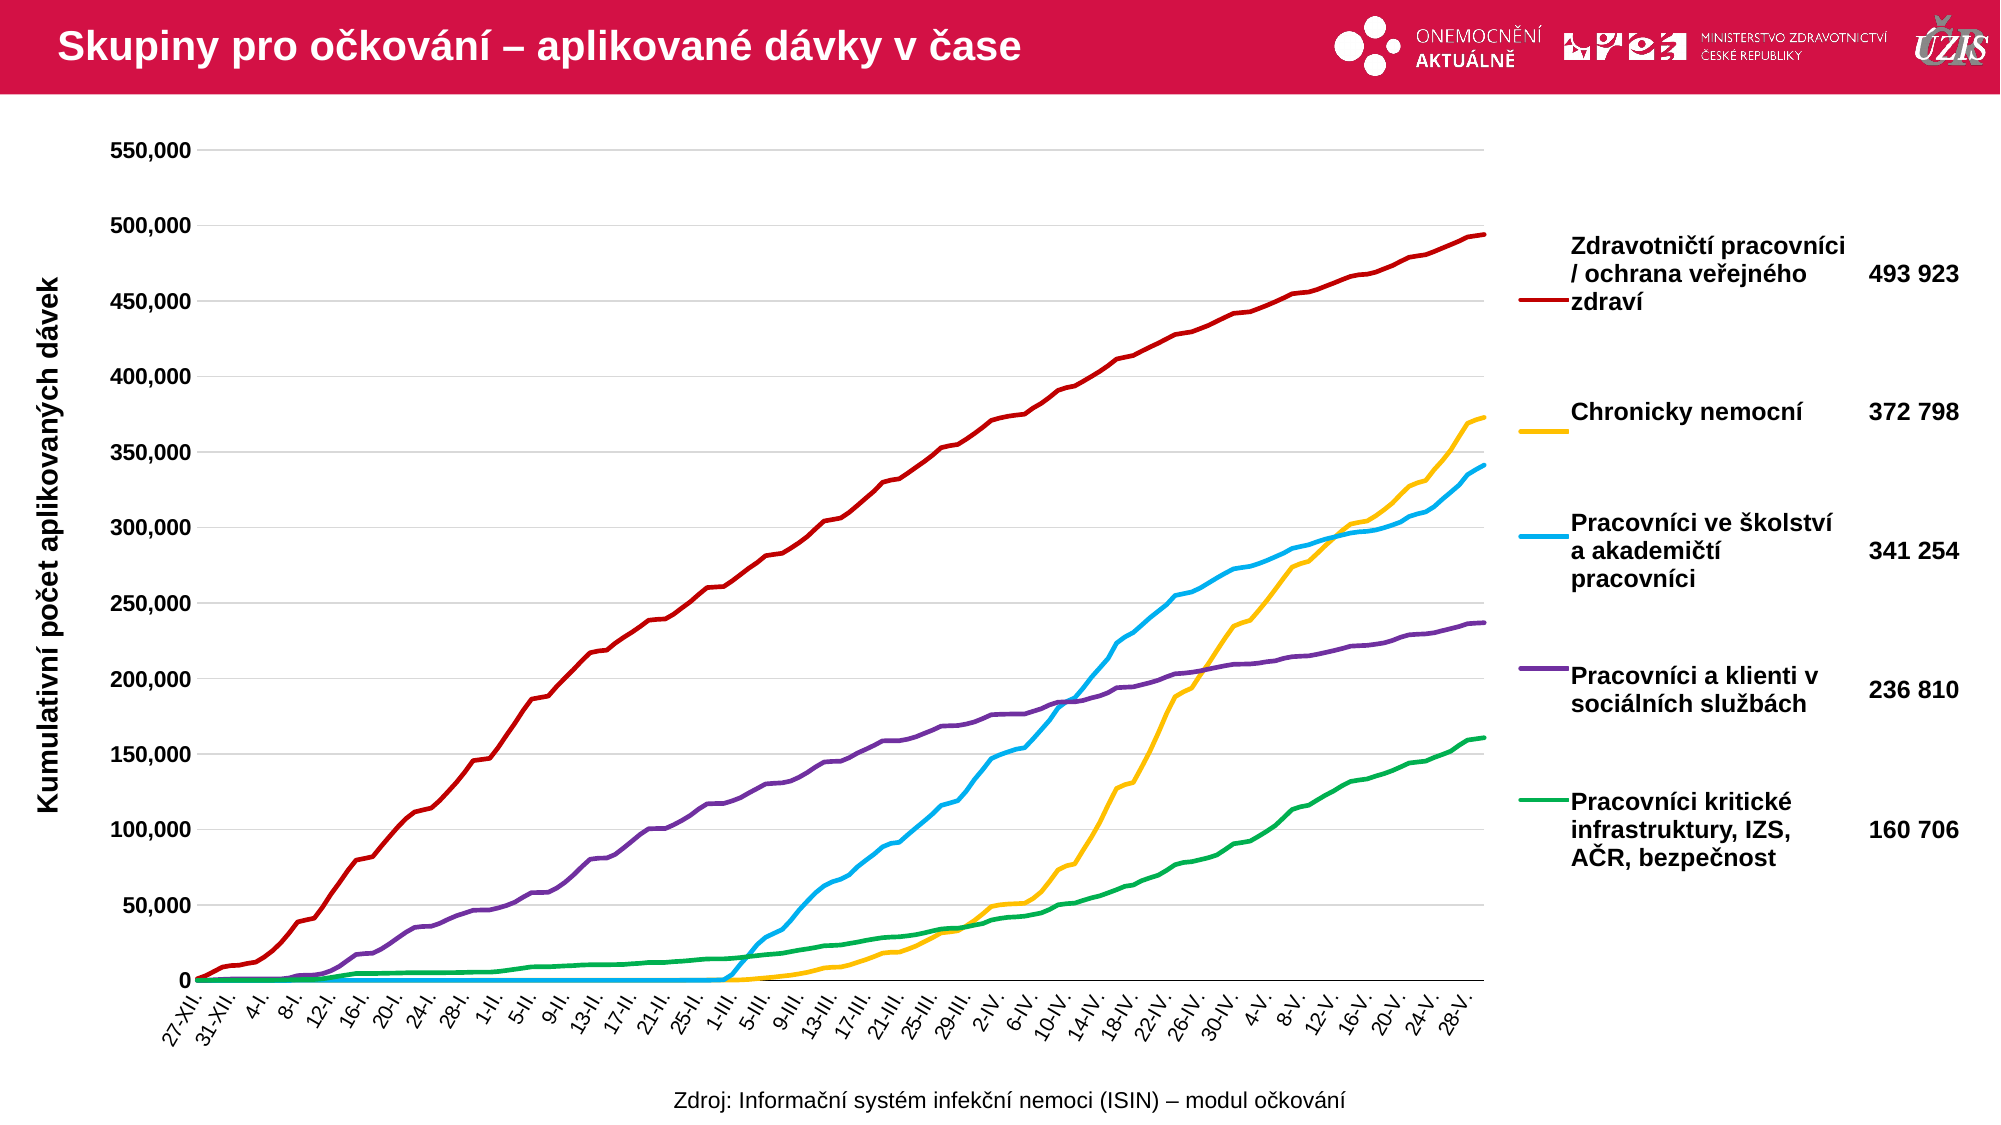

# Skupiny pro očkování – aplikované dávky v čase

### Chart

| Category | Zdravotničtí pracovníci / ochrana veřejného zdraví | Chronicky nemocní | Pracovníci ve školství a akademičtí pracovníci | Pracovníci a klienti v sociálních službách | Pracovníci kritické infrastruktury, IZS, AČR, bezpečnost |
|---|---|---|---|---|---|
| 27-XII. | 1089.0 | 0.0 | 0.0 | 10.0 | 7.0 |
| 28-XII. | 3089.0 | 0.0 | 0.0 | 85.0 | 17.0 |
| 29-XII. | 5938.0 | 0.0 | 0.0 | 395.0 | 22.0 |
| 30-XII. | 8824.0 | 0.0 | 0.0 | 686.0 | 59.0 |
| 31-XII. | 9801.0 | 1.0 | 0.0 | 881.0 | 61.0 |
| 1-I. | 10046.0 | 1.0 | 0.0 | 886.0 | 65.0 |
| 2-I. | 11247.0 | 3.0 | 0.0 | 886.0 | 65.0 |
| 3-I. | 12118.0 | 3.0 | 0.0 | 888.0 | 65.0 |
| 4-I. | 15421.0 | 3.0 | 0.0 | 891.0 | 79.0 |
| 5-I. | 19594.0 | 3.0 | 0.0 | 903.0 | 120.0 |
| 6-I. | 24889.0 | 4.0 | 0.0 | 957.0 | 203.0 |
| 7-I. | 31365.0 | 5.0 | 0.0 | 1572.0 | 356.0 |
| 8-I. | 38703.0 | 5.0 | 1.0 | 3164.0 | 543.0 |
| 9-I. | 40026.0 | 5.0 | 1.0 | 3467.0 | 580.0 |
| 10-I. | 41196.0 | 5.0 | 1.0 | 3545.0 | 587.0 |
| 11-I. | 48557.0 | 6.0 | 1.0 | 4461.0 | 1066.0 |
| 12-I. | 57150.0 | 7.0 | 1.0 | 6403.0 | 1943.0 |
| 13-I. | 64660.0 | 11.0 | 3.0 | 9272.0 | 2854.0 |
| 14-I. | 72653.0 | 14.0 | 5.0 | 13289.0 | 3703.0 |
| 15-I. | 79615.0 | 19.0 | 5.0 | 17133.0 | 4564.0 |
| 16-I. | 80719.0 | 19.0 | 5.0 | 17748.0 | 4565.0 |
| 17-I. | 81936.0 | 19.0 | 5.0 | 17990.0 | 4566.0 |
| 18-I. | 88734.0 | 23.0 | 5.0 | 20713.0 | 4687.0 |
| 19-I. | 95238.0 | 27.0 | 5.0 | 24238.0 | 4802.0 |
| 20-I. | 101613.0 | 29.0 | 5.0 | 28169.0 | 4885.0 |
| 21-I. | 107221.0 | 35.0 | 6.0 | 31961.0 | 5006.0 |
| 22-I. | 111479.0 | 37.0 | 6.0 | 35094.0 | 5043.0 |
| 23-I. | 112862.0 | 37.0 | 6.0 | 35706.0 | 5046.0 |
| 24-I. | 114127.0 | 38.0 | 6.0 | 35832.0 | 5050.0 |
| 25-I. | 119045.0 | 38.0 | 6.0 | 37750.0 | 5077.0 |
| 26-I. | 124967.0 | 38.0 | 6.0 | 40404.0 | 5125.0 |
| 27-I. | 131036.0 | 38.0 | 6.0 | 42779.0 | 5174.0 |
| 28-I. | 137865.0 | 39.0 | 6.0 | 44572.0 | 5290.0 |
| 29-I. | 145513.0 | 40.0 | 7.0 | 46416.0 | 5444.0 |
| 30-I. | 146274.0 | 40.0 | 7.0 | 46595.0 | 5445.0 |
| 31-I. | 147029.0 | 40.0 | 7.0 | 46658.0 | 5466.0 |
| 1-II. | 154141.0 | 41.0 | 7.0 | 47948.0 | 5900.0 |
| 2-II. | 162373.0 | 42.0 | 10.0 | 49616.0 | 6580.0 |
| 3-II. | 170216.0 | 43.0 | 11.0 | 51806.0 | 7357.0 |
| 4-II. | 178803.0 | 44.0 | 11.0 | 55166.0 | 8171.0 |
| 5-II. | 186271.0 | 46.0 | 11.0 | 58140.0 | 8990.0 |
| 6-II. | 187290.0 | 46.0 | 11.0 | 58182.0 | 9004.0 |
| 7-II. | 188235.0 | 46.0 | 11.0 | 58360.0 | 9008.0 |
| 8-II. | 194571.0 | 50.0 | 11.0 | 61111.0 | 9272.0 |
| 9-II. | 200202.0 | 53.0 | 13.0 | 64931.0 | 9601.0 |
| 10-II. | 205727.0 | 55.0 | 14.0 | 69738.0 | 9808.0 |
| 11-II. | 211545.0 | 66.0 | 15.0 | 75180.0 | 10167.0 |
| 12-II. | 216968.0 | 70.0 | 17.0 | 80207.0 | 10352.0 |
| 13-II. | 218127.0 | 75.0 | 19.0 | 80919.0 | 10364.0 |
| 14-II. | 218658.0 | 77.0 | 19.0 | 81051.0 | 10366.0 |
| 15-II. | 223225.0 | 79.0 | 19.0 | 83370.0 | 10467.0 |
| 16-II. | 227061.0 | 84.0 | 20.0 | 87629.0 | 10529.0 |
| 17-II. | 230537.0 | 91.0 | 21.0 | 92150.0 | 11023.0 |
| 18-II. | 234317.0 | 99.0 | 24.0 | 96728.0 | 11311.0 |
| 19-II. | 238443.0 | 113.0 | 30.0 | 100384.0 | 11879.0 |
| 20-II. | 239065.0 | 116.0 | 33.0 | 100546.0 | 11887.0 |
| 21-II. | 239337.0 | 116.0 | 33.0 | 100550.0 | 11905.0 |
| 22-II. | 242451.0 | 136.0 | 35.0 | 103007.0 | 12401.0 |
| 23-II. | 246669.0 | 143.0 | 41.0 | 105942.0 | 12716.0 |
| 24-II. | 250735.0 | 158.0 | 50.0 | 109256.0 | 13209.0 |
| 25-II. | 255623.0 | 180.0 | 97.0 | 113485.0 | 13755.0 |
| 26-II. | 260109.0 | 223.0 | 155.0 | 116907.0 | 14209.0 |
| 27-II. | 260531.0 | 229.0 | 195.0 | 117073.0 | 14233.0 |
| 28-II. | 260842.0 | 230.0 | 392.0 | 117178.0 | 14252.0 |
| 1-III. | 264533.0 | 272.0 | 3914.0 | 118857.0 | 14591.0 |
| 2-III. | 268712.0 | 342.0 | 10798.0 | 120979.0 | 15103.0 |
| 3-III. | 273005.0 | 636.0 | 16913.0 | 124114.0 | 15813.0 |
| 4-III. | 276708.0 | 1134.0 | 23729.0 | 127045.0 | 16409.0 |
| 5-III. | 281231.0 | 1666.0 | 28513.0 | 130084.0 | 17044.0 |
| 6-III. | 282097.0 | 2181.0 | 31132.0 | 130505.0 | 17454.0 |
| 7-III. | 282827.0 | 2834.0 | 33718.0 | 130805.0 | 17971.0 |
| 8-III. | 286177.0 | 3419.0 | 39593.0 | 131997.0 | 19019.0 |
| 9-III. | 289845.0 | 4302.0 | 46512.0 | 134500.0 | 20040.0 |
| 10-III. | 293954.0 | 5339.0 | 52453.0 | 137637.0 | 20866.0 |
| 11-III. | 299167.0 | 6719.0 | 58113.0 | 141409.0 | 21800.0 |
| 12-III. | 304190.0 | 8239.0 | 62563.0 | 144574.0 | 22936.0 |
| 13-III. | 305176.0 | 8695.0 | 65312.0 | 145002.0 | 23141.0 |
| 14-III. | 306170.0 | 8861.0 | 67010.0 | 145111.0 | 23457.0 |
| 15-III. | 309916.0 | 10162.0 | 69848.0 | 147442.0 | 24431.0 |
| 16-III. | 314589.0 | 11986.0 | 75254.0 | 150547.0 | 25357.0 |
| 17-III. | 319349.0 | 13739.0 | 79541.0 | 153033.0 | 26507.0 |
| 18-III. | 324108.0 | 15804.0 | 83663.0 | 155692.0 | 27434.0 |
| 19-III. | 329825.0 | 18051.0 | 88415.0 | 158609.0 | 28295.0 |
| 20-III. | 331315.0 | 18615.0 | 90722.0 | 158664.0 | 28695.0 |
| 21-III. | 332135.0 | 18727.0 | 91458.0 | 158680.0 | 28860.0 |
| 22-III. | 335862.0 | 20609.0 | 96354.0 | 159727.0 | 29520.0 |
| 23-III. | 339779.0 | 22763.0 | 101017.0 | 161313.0 | 30266.0 |
| 24-III. | 343627.0 | 25592.0 | 105607.0 | 163566.0 | 31450.0 |
| 25-III. | 347857.0 | 28381.0 | 110314.0 | 165755.0 | 32770.0 |
| 26-III. | 352761.0 | 31443.0 | 115849.0 | 168354.0 | 34015.0 |
| 27-III. | 354061.0 | 32090.0 | 117380.0 | 168571.0 | 34470.0 |
| 28-III. | 354905.0 | 32856.0 | 119022.0 | 168738.0 | 34557.0 |
| 29-III. | 358342.0 | 35978.0 | 125218.0 | 169707.0 | 35408.0 |
| 30-III. | 362196.0 | 39720.0 | 133077.0 | 171175.0 | 36623.0 |
| 31-III. | 366280.0 | 44083.0 | 139637.0 | 173409.0 | 37635.0 |
| 1-IV. | 370830.0 | 48883.0 | 146859.0 | 175888.0 | 39929.0 |
| 2-IV. | 372377.0 | 50003.0 | 149317.0 | 176162.0 | 40987.0 |
| 3-IV. | 373557.0 | 50542.0 | 151321.0 | 176313.0 | 41788.0 |
| 4-IV. | 374318.0 | 50781.0 | 153111.0 | 176359.0 | 42036.0 |
| 5-IV. | 374981.0 | 51044.0 | 154030.0 | 176391.0 | 42505.0 |
| 6-IV. | 378935.0 | 54140.0 | 159786.0 | 178138.0 | 43596.0 |
| 7-IV. | 382099.0 | 58662.0 | 166044.0 | 179884.0 | 44692.0 |
| 8-IV. | 386184.0 | 65585.0 | 172352.0 | 182482.0 | 46970.0 |
| 9-IV. | 390727.0 | 73176.0 | 180375.0 | 184244.0 | 50045.0 |
| 10-IV. | 392505.0 | 75871.0 | 184606.0 | 184366.0 | 50778.0 |
| 11-IV. | 393609.0 | 77129.0 | 187060.0 | 184477.0 | 51148.0 |
| 12-IV. | 396716.0 | 86240.0 | 193517.0 | 185373.0 | 52959.0 |
| 13-IV. | 399936.0 | 94930.0 | 200737.0 | 187041.0 | 54625.0 |
| 14-IV. | 403321.0 | 104644.0 | 206959.0 | 188426.0 | 55988.0 |
| 15-IV. | 407108.0 | 116188.0 | 213242.0 | 190536.0 | 57987.0 |
| 16-IV. | 411453.0 | 127114.0 | 223311.0 | 193767.0 | 60055.0 |
| 17-IV. | 412661.0 | 129618.0 | 227380.0 | 194130.0 | 62305.0 |
| 18-IV. | 413775.0 | 131012.0 | 230327.0 | 194360.0 | 63134.0 |
| 19-IV. | 416662.0 | 141117.0 | 235156.0 | 195741.0 | 65997.0 |
| 20-IV. | 419370.0 | 151816.0 | 240130.0 | 197126.0 | 67943.0 |
| 21-IV. | 421982.0 | 163899.0 | 244464.0 | 198785.0 | 69644.0 |
| 22-IV. | 424861.0 | 176846.0 | 248845.0 | 201033.0 | 72895.0 |
| 23-IV. | 427661.0 | 187788.0 | 254888.0 | 202988.0 | 76579.0 |
| 24-IV. | 428612.0 | 191033.0 | 256062.0 | 203379.0 | 78072.0 |
| 25-IV. | 429467.0 | 193558.0 | 257246.0 | 204029.0 | 78600.0 |
| 26-IV. | 431569.0 | 202102.0 | 259824.0 | 204924.0 | 79912.0 |
| 27-IV. | 433742.0 | 209707.0 | 263126.0 | 206123.0 | 81240.0 |
| 28-IV. | 436465.0 | 218346.0 | 266491.0 | 207247.0 | 83024.0 |
| 29-IV. | 439117.0 | 226746.0 | 269629.0 | 208333.0 | 86627.0 |
| 30-IV. | 441721.0 | 234528.0 | 272530.0 | 209304.0 | 90461.0 |
| 1-V. | 442209.0 | 236758.0 | 273428.0 | 209399.0 | 91295.0 |
| 2-V. | 442782.0 | 238403.0 | 274216.0 | 209511.0 | 92272.0 |
| 3-V. | 444837.0 | 244842.0 | 275952.0 | 210063.0 | 95443.0 |
| 4-V. | 447022.0 | 251661.0 | 278110.0 | 211000.0 | 98825.0 |
| 5-V. | 449407.0 | 258970.0 | 280534.0 | 211592.0 | 102600.0 |
| 6-V. | 451895.0 | 266454.0 | 282964.0 | 213254.0 | 107729.0 |
| 7-V. | 454648.0 | 273679.0 | 286029.0 | 214294.0 | 113136.0 |
| 8-V. | 455326.0 | 275956.0 | 287303.0 | 214651.0 | 114922.0 |
| 9-V. | 455839.0 | 277518.0 | 288469.0 | 214901.0 | 115976.0 |
| 10-V. | 457485.0 | 282640.0 | 290473.0 | 215893.0 | 119341.0 |
| 11-V. | 459654.0 | 287993.0 | 292205.0 | 217094.0 | 122629.0 |
| 12-V. | 461772.0 | 292932.0 | 293544.0 | 218344.0 | 125492.0 |
| 13-V. | 464031.0 | 297902.0 | 294919.0 | 219744.0 | 128923.0 |
| 14-V. | 466142.0 | 302147.0 | 296244.0 | 221303.0 | 131729.0 |
| 15-V. | 467234.0 | 303345.0 | 297022.0 | 221603.0 | 132665.0 |
| 16-V. | 467651.0 | 304210.0 | 297388.0 | 221833.0 | 133410.0 |
| 17-V. | 468980.0 | 307588.0 | 298229.0 | 222604.0 | 135266.0 |
| 18-V. | 471142.0 | 311586.0 | 299738.0 | 223451.0 | 136874.0 |
| 19-V. | 473297.0 | 316026.0 | 301528.0 | 225063.0 | 138895.0 |
| 20-V. | 476114.0 | 321779.0 | 303558.0 | 227235.0 | 141332.0 |
| 21-V. | 478805.0 | 327193.0 | 307150.0 | 228808.0 | 143901.0 |
| 22-V. | 479724.0 | 329482.0 | 308920.0 | 229203.0 | 144560.0 |
| 23-V. | 480520.0 | 331057.0 | 310239.0 | 229418.0 | 145204.0 |
| 24-V. | 482614.0 | 338156.0 | 313704.0 | 230175.0 | 147602.0 |
| 25-V. | 484970.0 | 344280.0 | 318701.0 | 231597.0 | 149597.0 |
| 26-V. | 487228.0 | 351222.0 | 323318.0 | 232903.0 | 151771.0 |
| 27-V. | 489573.0 | 360234.0 | 328091.0 | 234308.0 | 155725.0 |
| 28-V. | 492248.0 | 368918.0 | 334900.0 | 236155.0 | 159117.0 |
| 29-V. | 493081.0 | 371203.0 | 338289.0 | 236537.0 | 159902.0 |
| 30-V. | 493923.0 | 372798.0 | 341254.0 | 236810.0 | 160706.0 |
| Zdravotničtí pracovníci / ochrana veřejného zdraví | 493 923 |
| --- | --- |
| Chronicky nemocní | 372 798 |
| Pracovníci ve školství a akademičtí pracovníci | 341 254 |
| Pracovníci a klienti v sociálních službách | 236 810 |
| Pracovníci kritické infrastruktury, IZS, AČR, bezpečnost | 160 706 |
Kumulativní počet aplikovaných dávek
Zdroj: Informační systém infekční nemoci (ISIN) – modul očkování